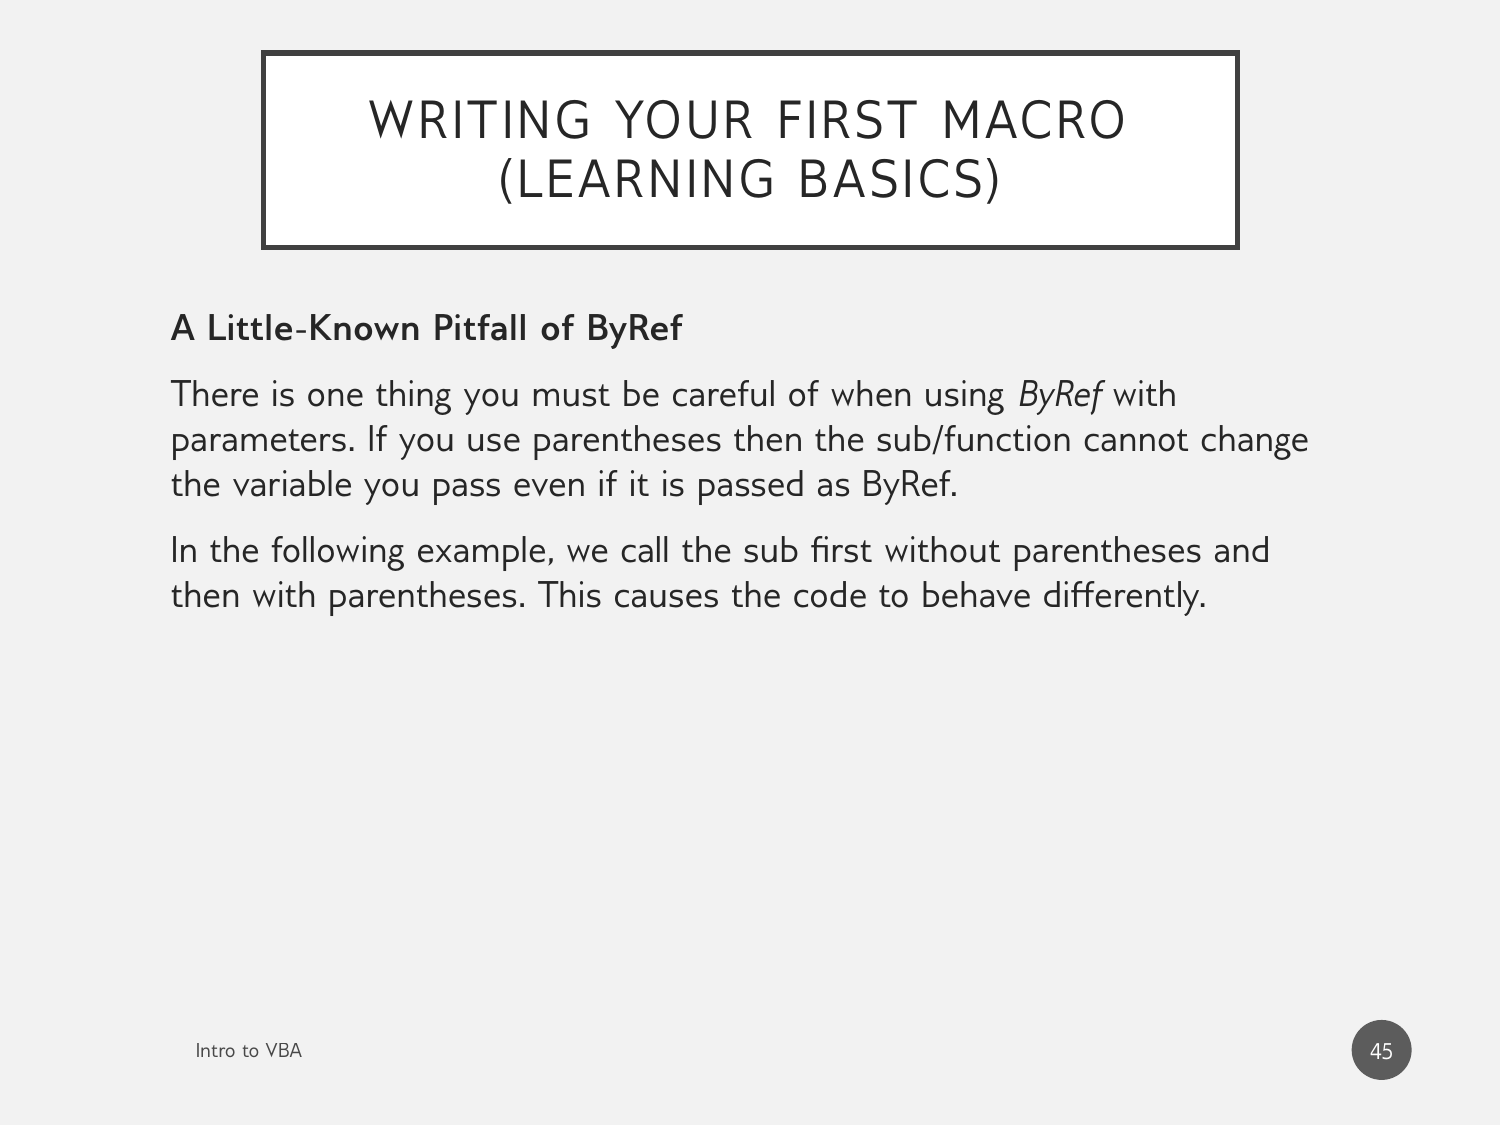

# Writing Your First Macro (Learning Basics)
A Little-Known Pitfall of ByRef
There is one thing you must be careful of when using ByRef with parameters. If you use parentheses then the sub/function cannot change the variable you pass even if it is passed as ByRef.
In the following example, we call the sub first without parentheses and then with parentheses. This causes the code to behave differently.

45
Intro to VBA